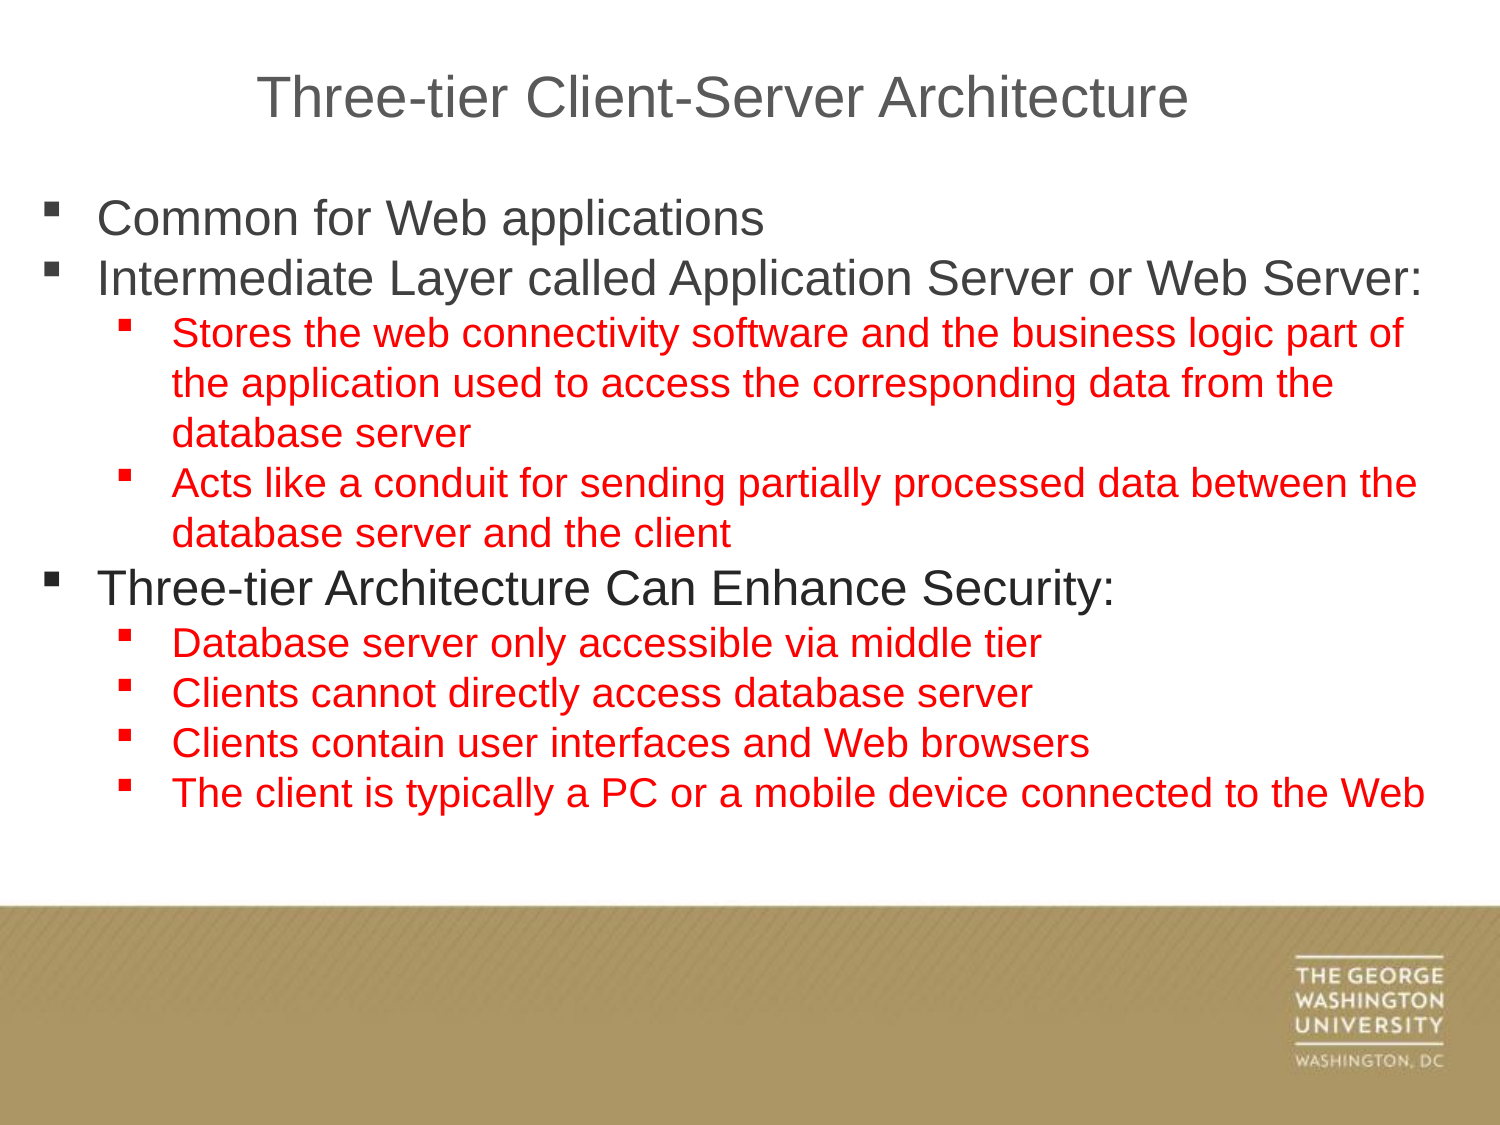

Three-tier Client-Server Architecture
Common for Web applications
Intermediate Layer called Application Server or Web Server:
Stores the web connectivity software and the business logic part of the application used to access the corresponding data from the database server
Acts like a conduit for sending partially processed data between the database server and the client
Three-tier Architecture Can Enhance Security:
Database server only accessible via middle tier
Clients cannot directly access database server
Clients contain user interfaces and Web browsers
The client is typically a PC or a mobile device connected to the Web